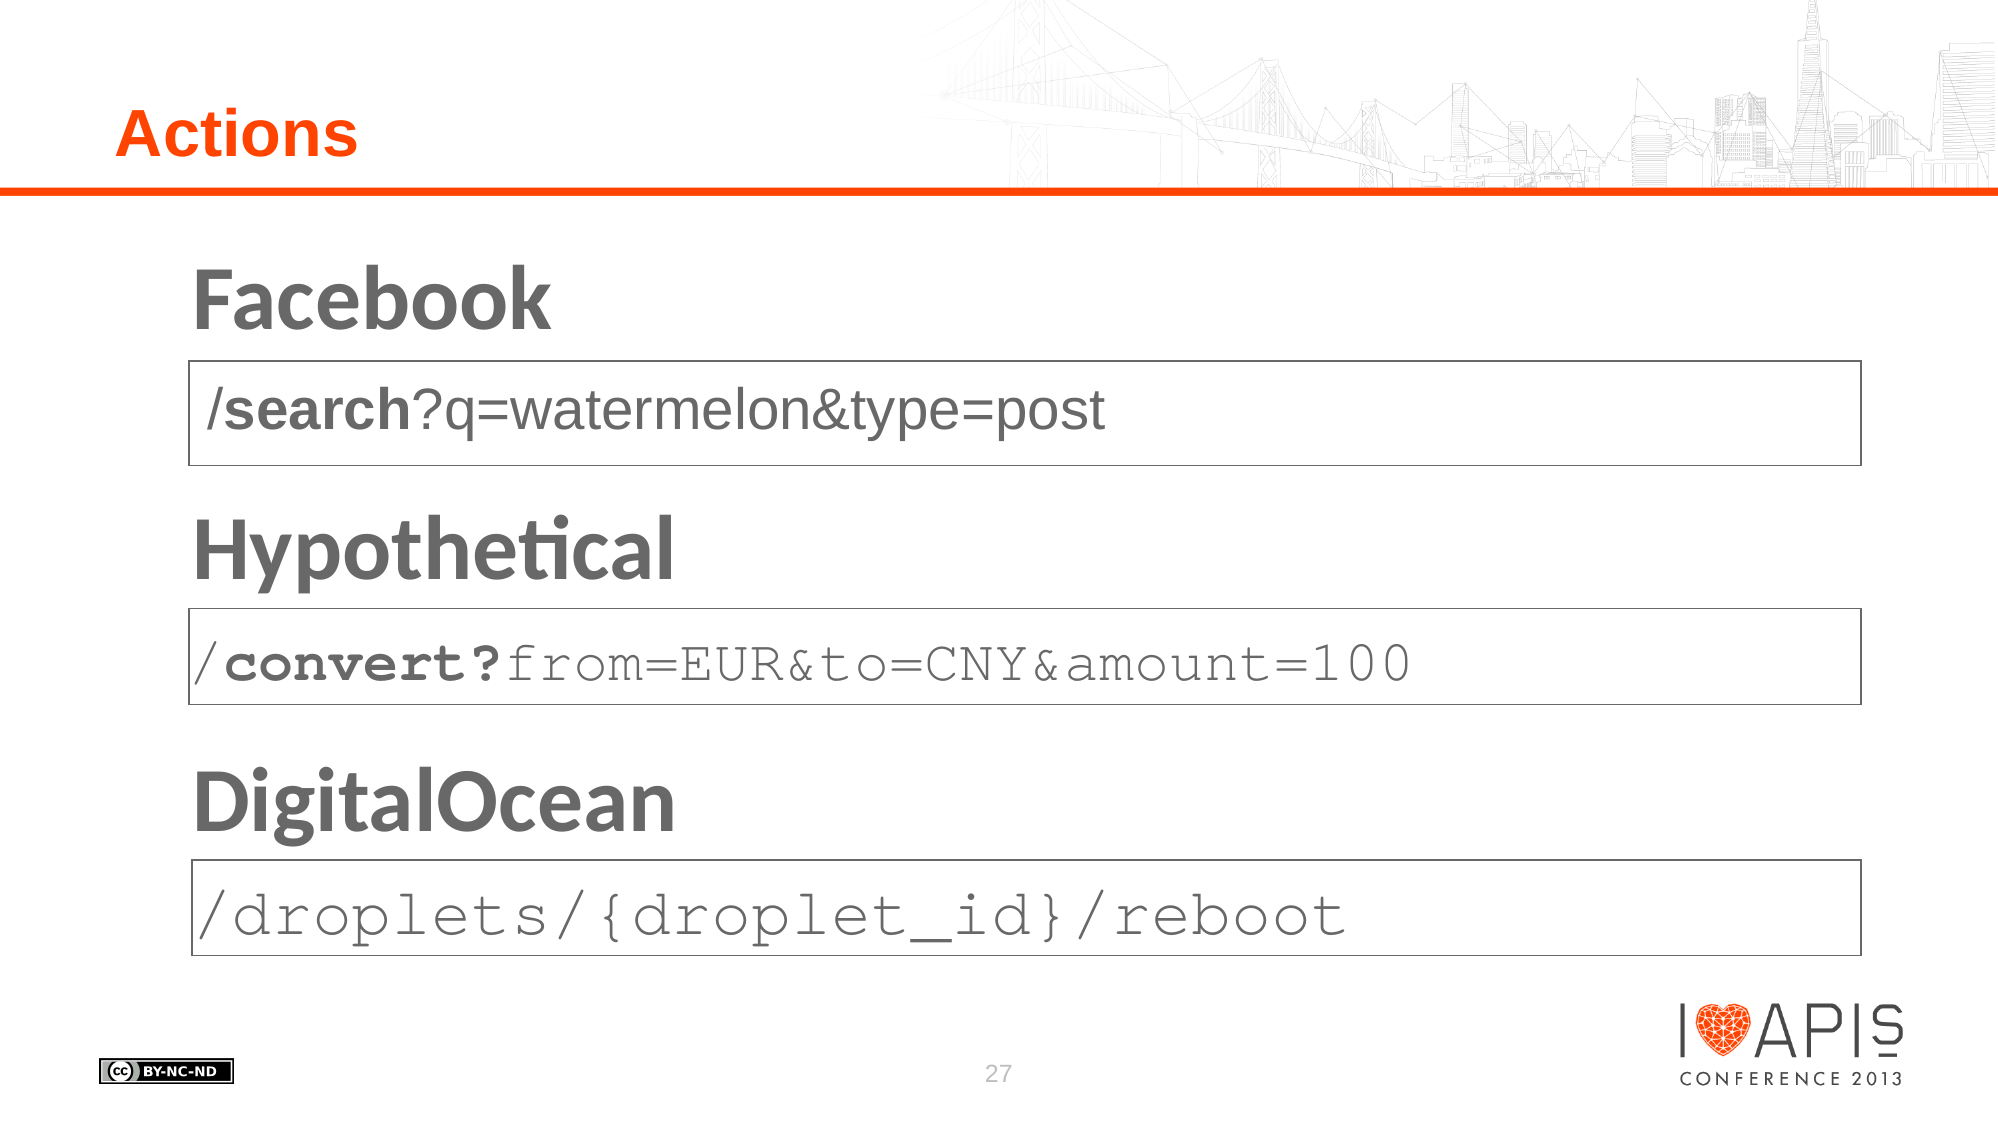

# Actions
Facebook
/search?q=watermelon&type=post
Hypothetical
/convert?from=EUR&to=CNY&amount=100
DigitalOcean
/droplets/{droplet_id}/reboot
27